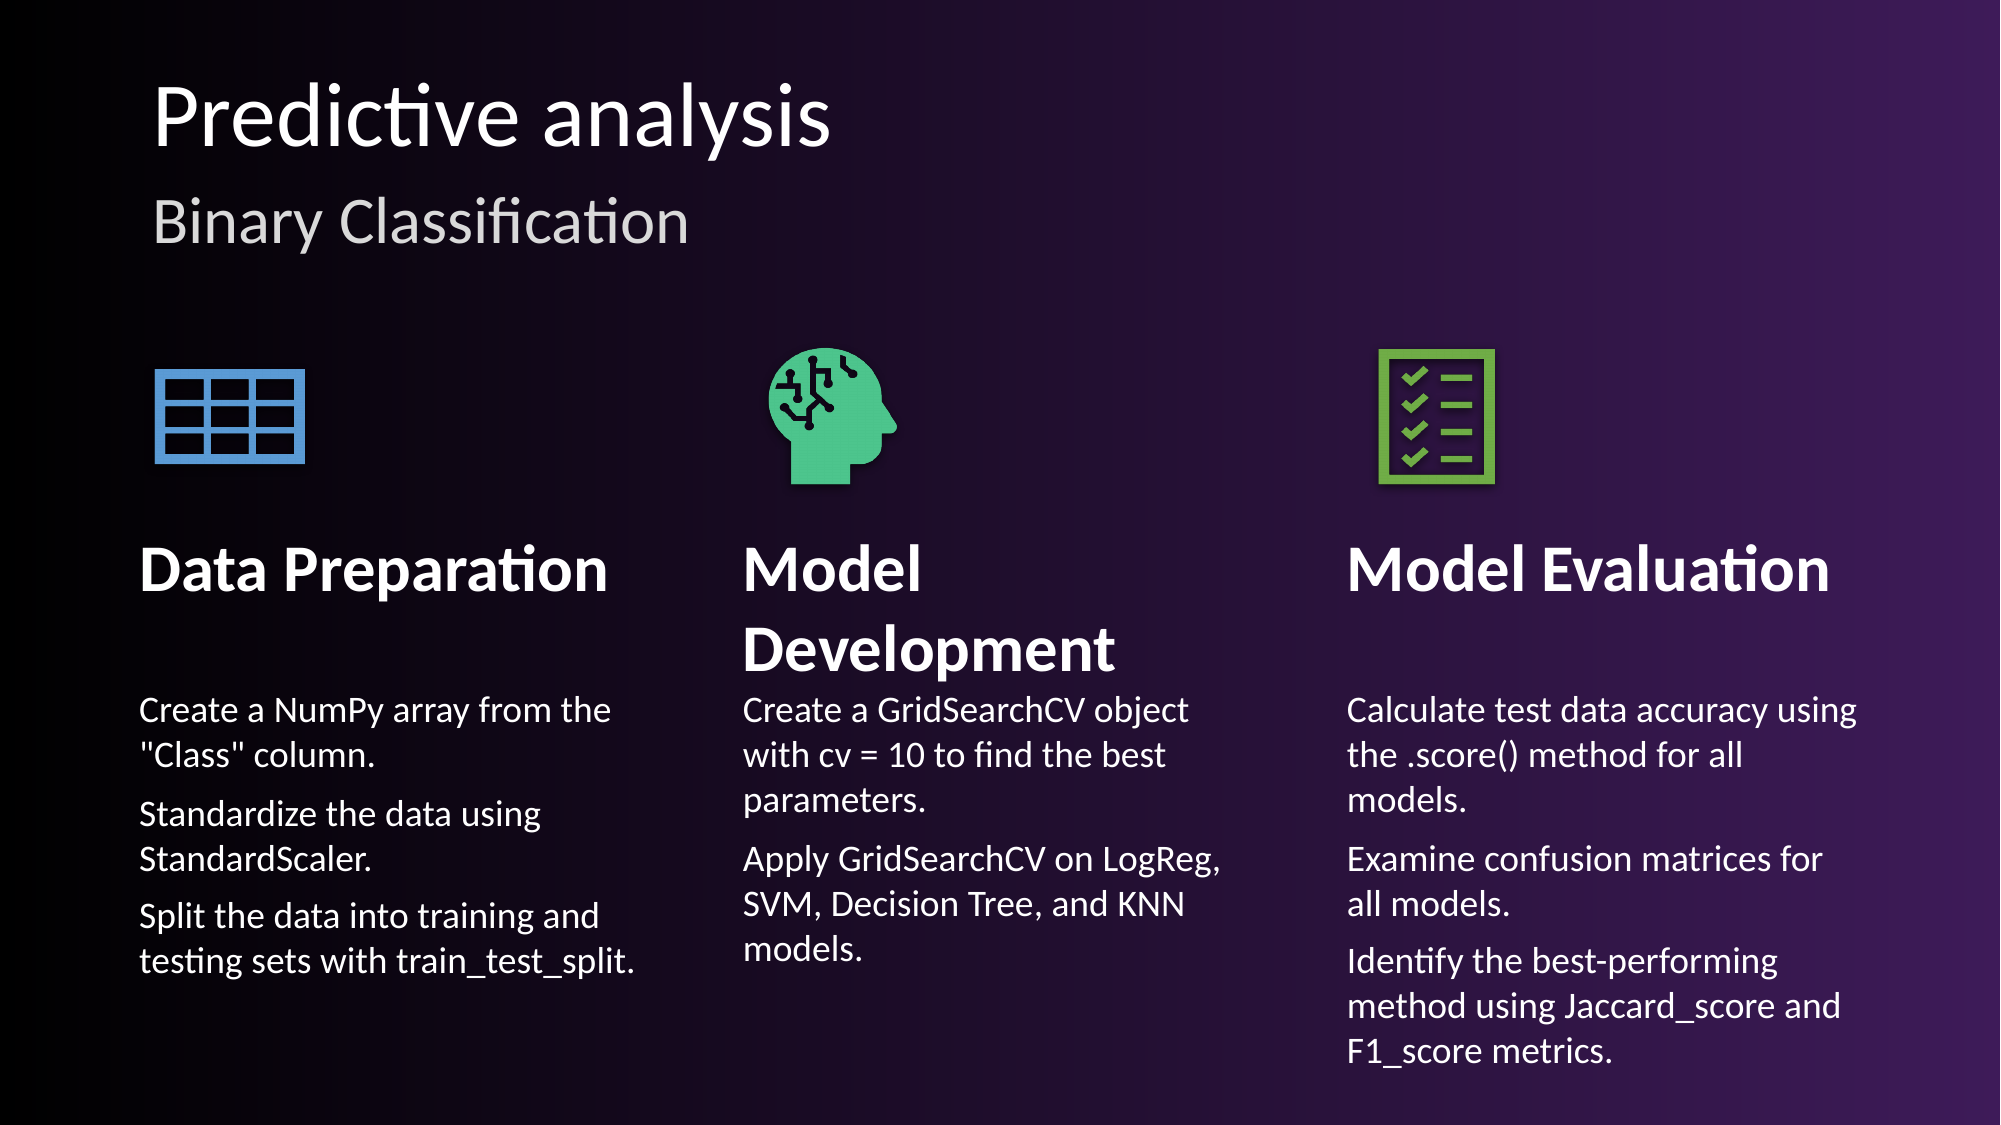

# Predictive analysis
Binary Classification
Data Preparation
Create a NumPy array from the "Class" column.
Standardize the data using StandardScaler.
Split the data into training and testing sets with train_test_split.
Model Development
Create a GridSearchCV object with cv = 10 to find the best parameters.
Apply GridSearchCV on LogReg, SVM, Decision Tree, and KNN models.
Model Evaluation
Calculate test data accuracy using the .score() method for all models.
Examine confusion matrices for all models.
Identify the best-performing method using Jaccard_score and F1_score metrics.